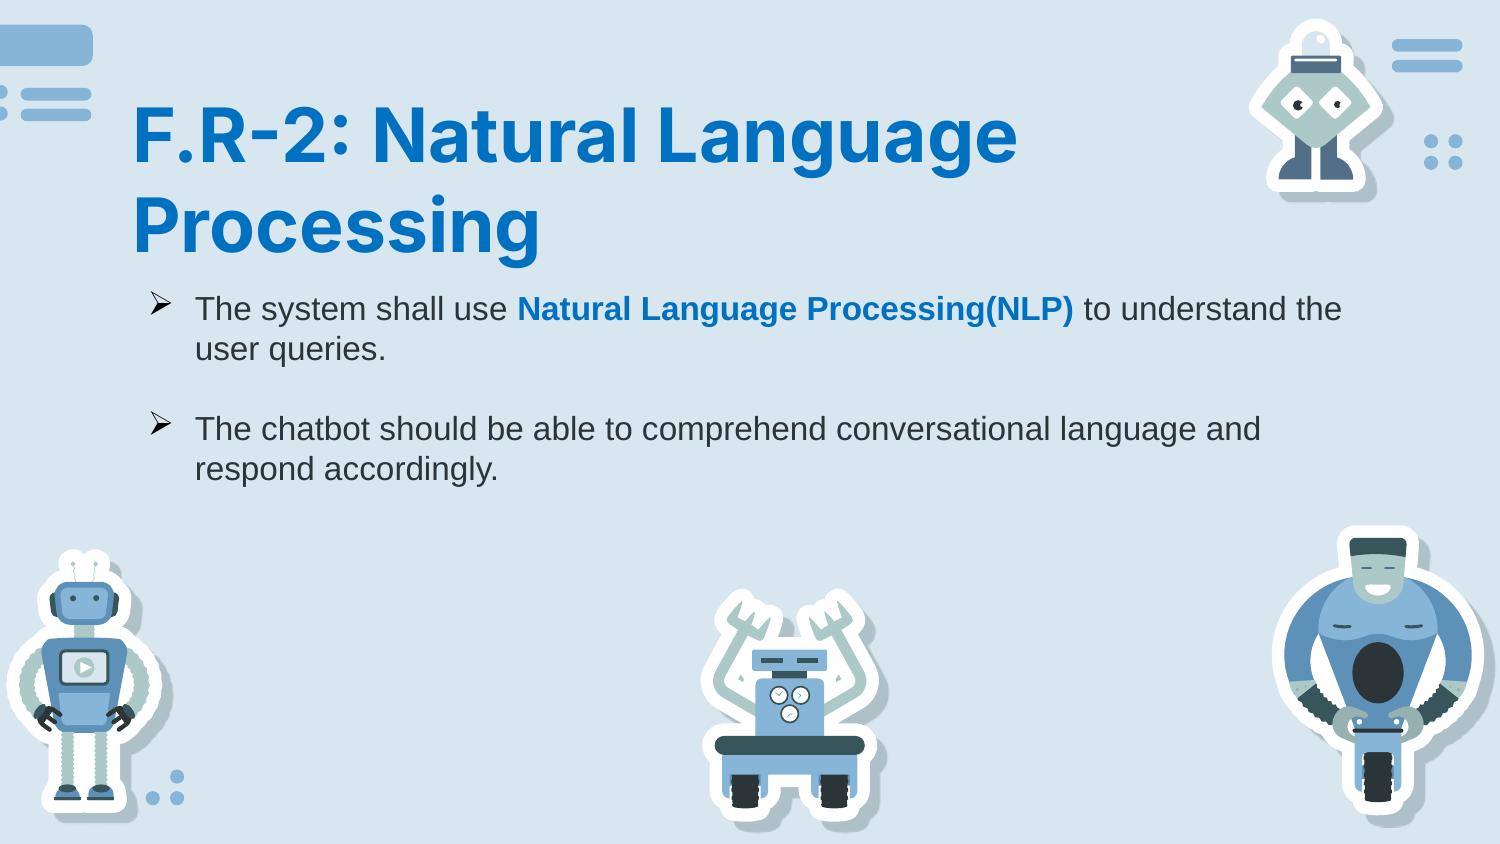

# F.R-2: Natural Language Processing
The system shall use Natural Language Processing(NLP) to understand the user queries.

The chatbot should be able to comprehend conversational language and respond accordingly.